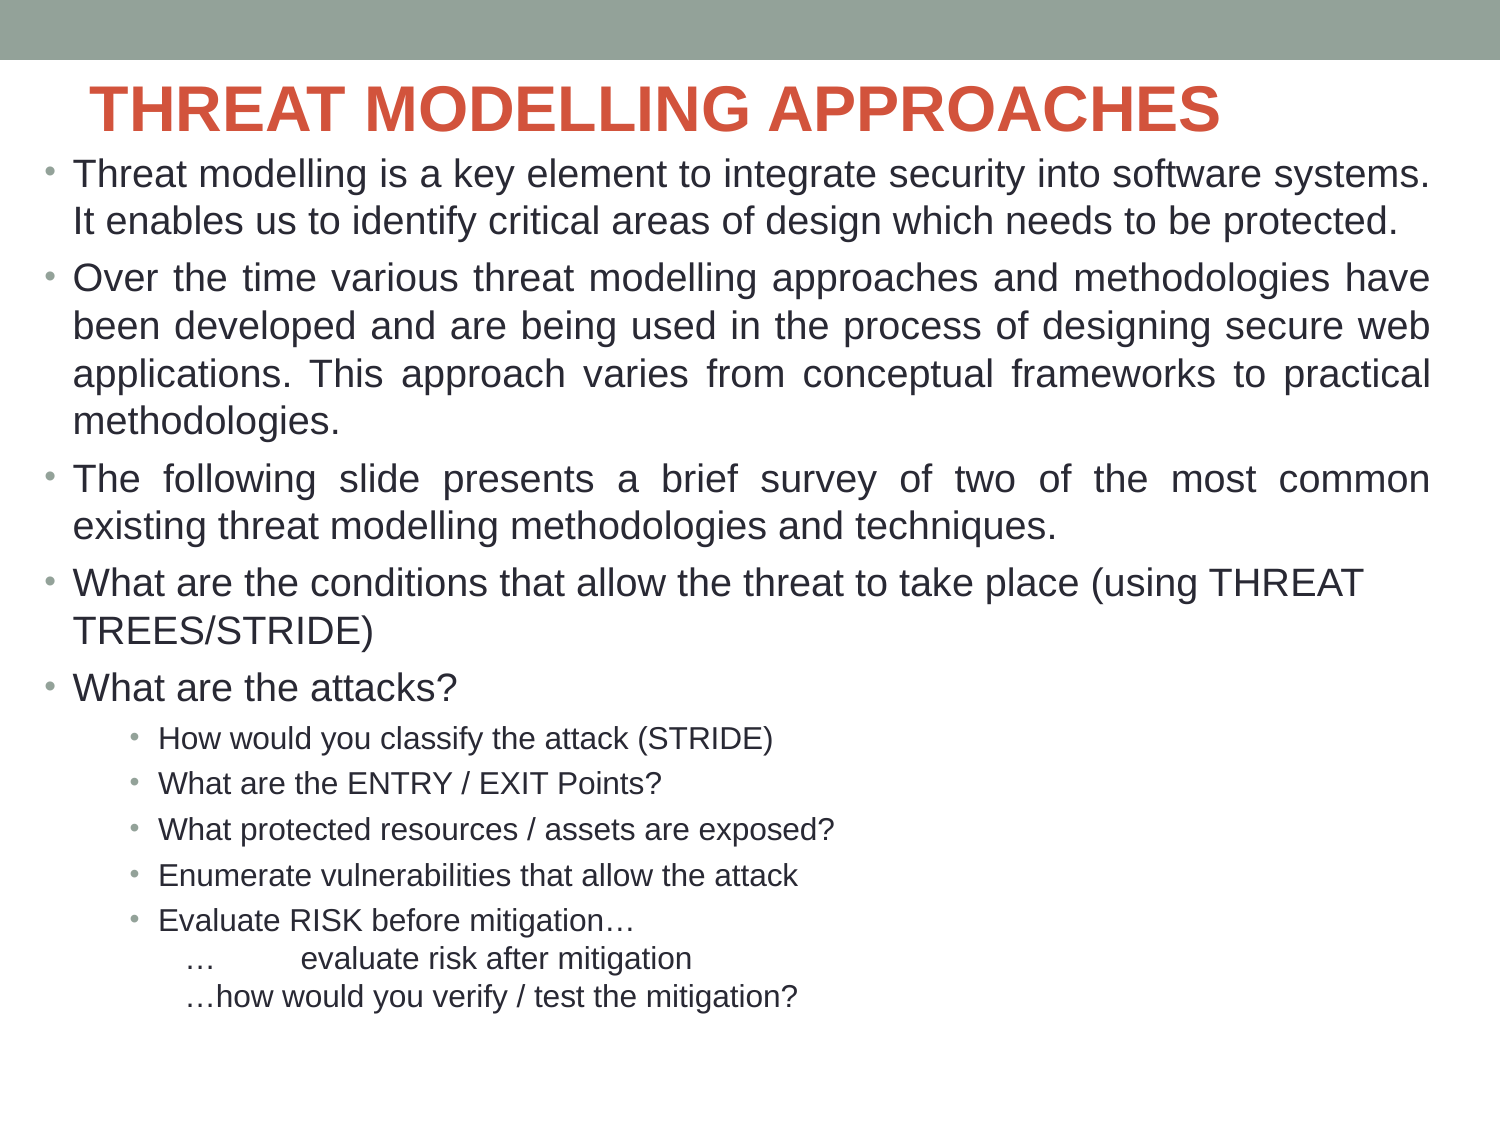

# THREAT MODELLING APPROACHES
Threat modelling is a key element to integrate security into software systems. It enables us to identify critical areas of design which needs to be protected.
Over the time various threat modelling approaches and methodologies have been developed and are being used in the process of designing secure web applications. This approach varies from conceptual frameworks to practical methodologies.
The following slide presents a brief survey of two of the most common existing threat modelling methodologies and techniques.
What are the conditions that allow the threat to take place (using THREAT TREES/STRIDE)
What are the attacks?
How would you classify the attack (STRIDE)
What are the ENTRY / EXIT Points?
What protected resources / assets are exposed?
Enumerate vulnerabilities that allow the attack
Evaluate RISK before mitigation…
   …	evaluate risk after mitigation
   …how would you verify / test the mitigation?